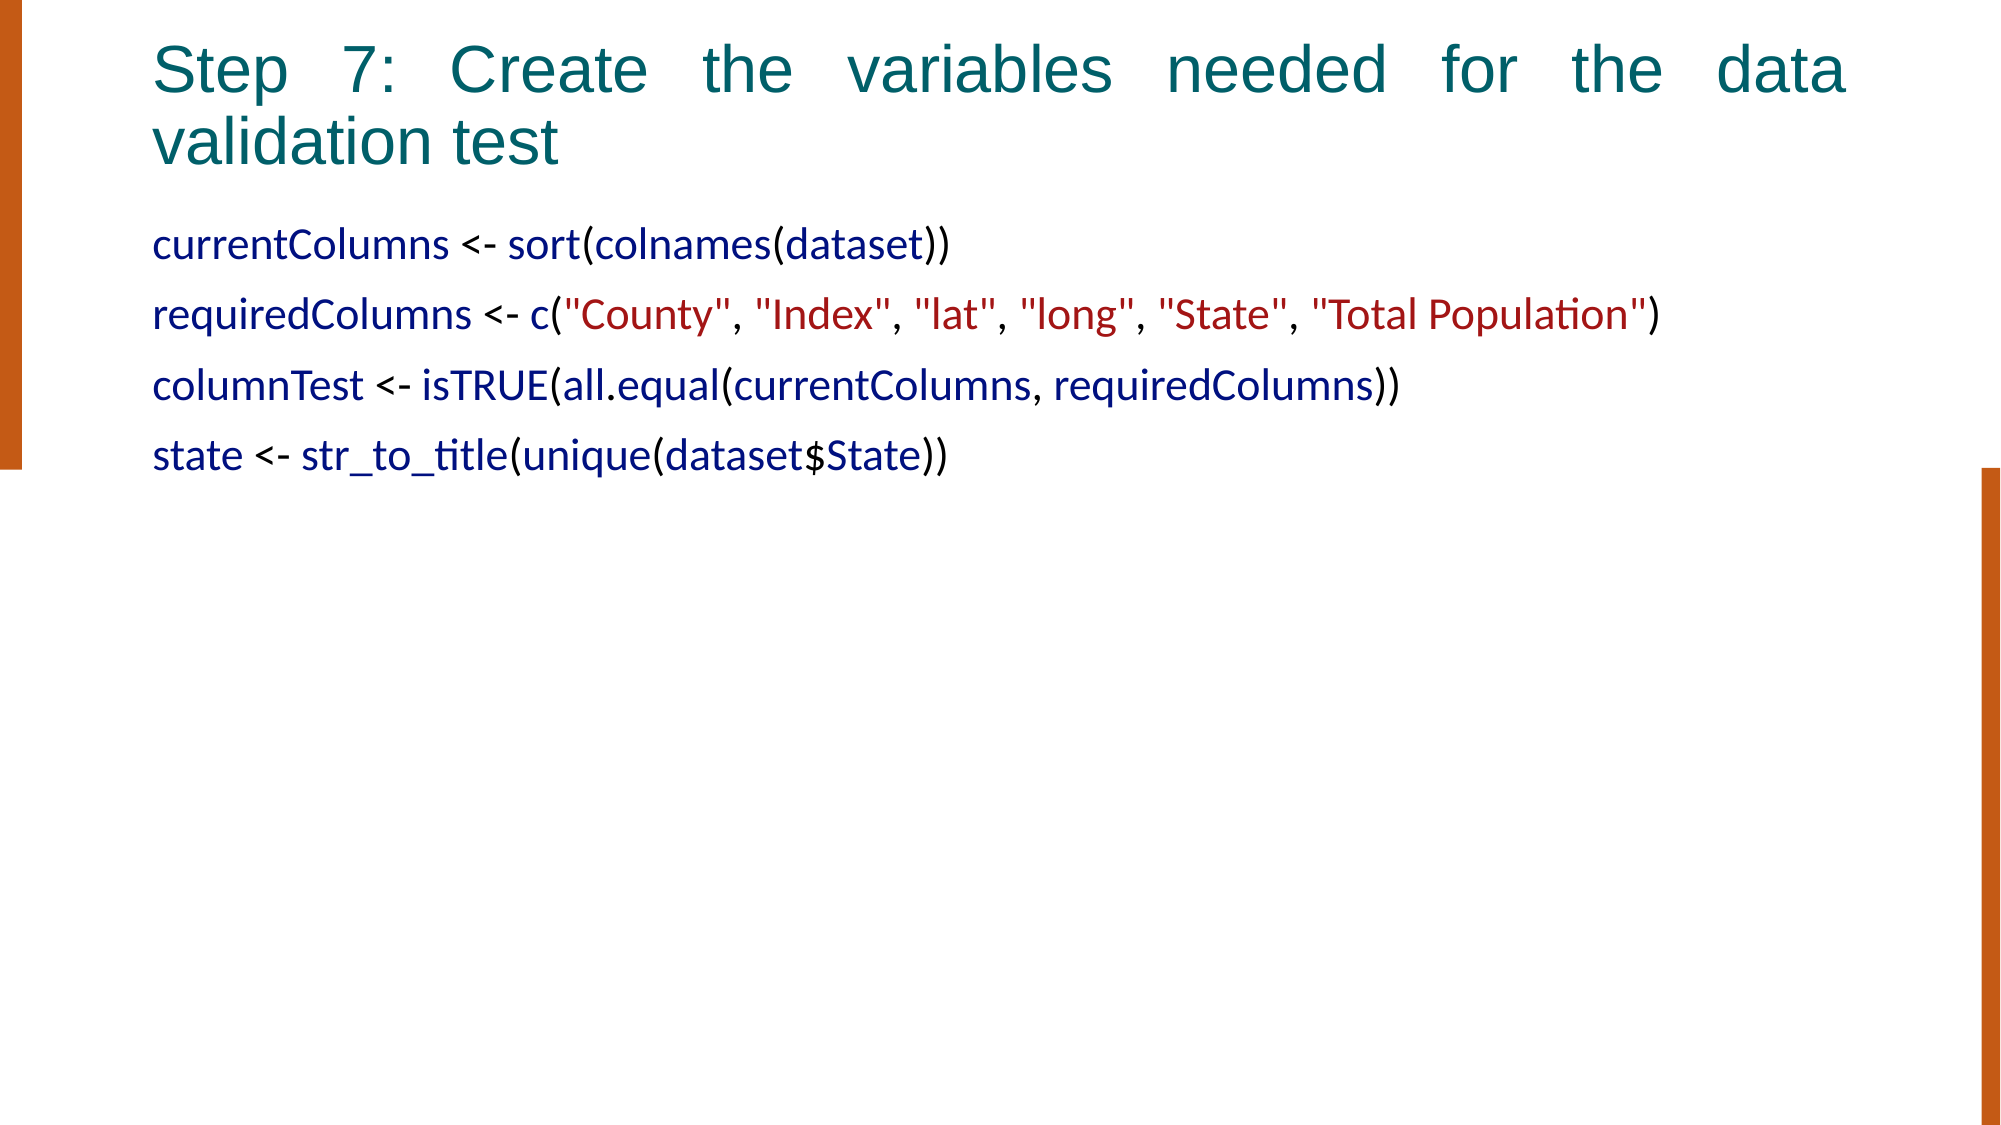

# Step 7: Create the variables needed for the data validation test
currentColumns <- sort(colnames(dataset))
requiredColumns <- c("County", "Index", "lat", "long", "State", "Total Population")
columnTest <- isTRUE(all.equal(currentColumns, requiredColumns))
state <- str_to_title(unique(dataset$State))